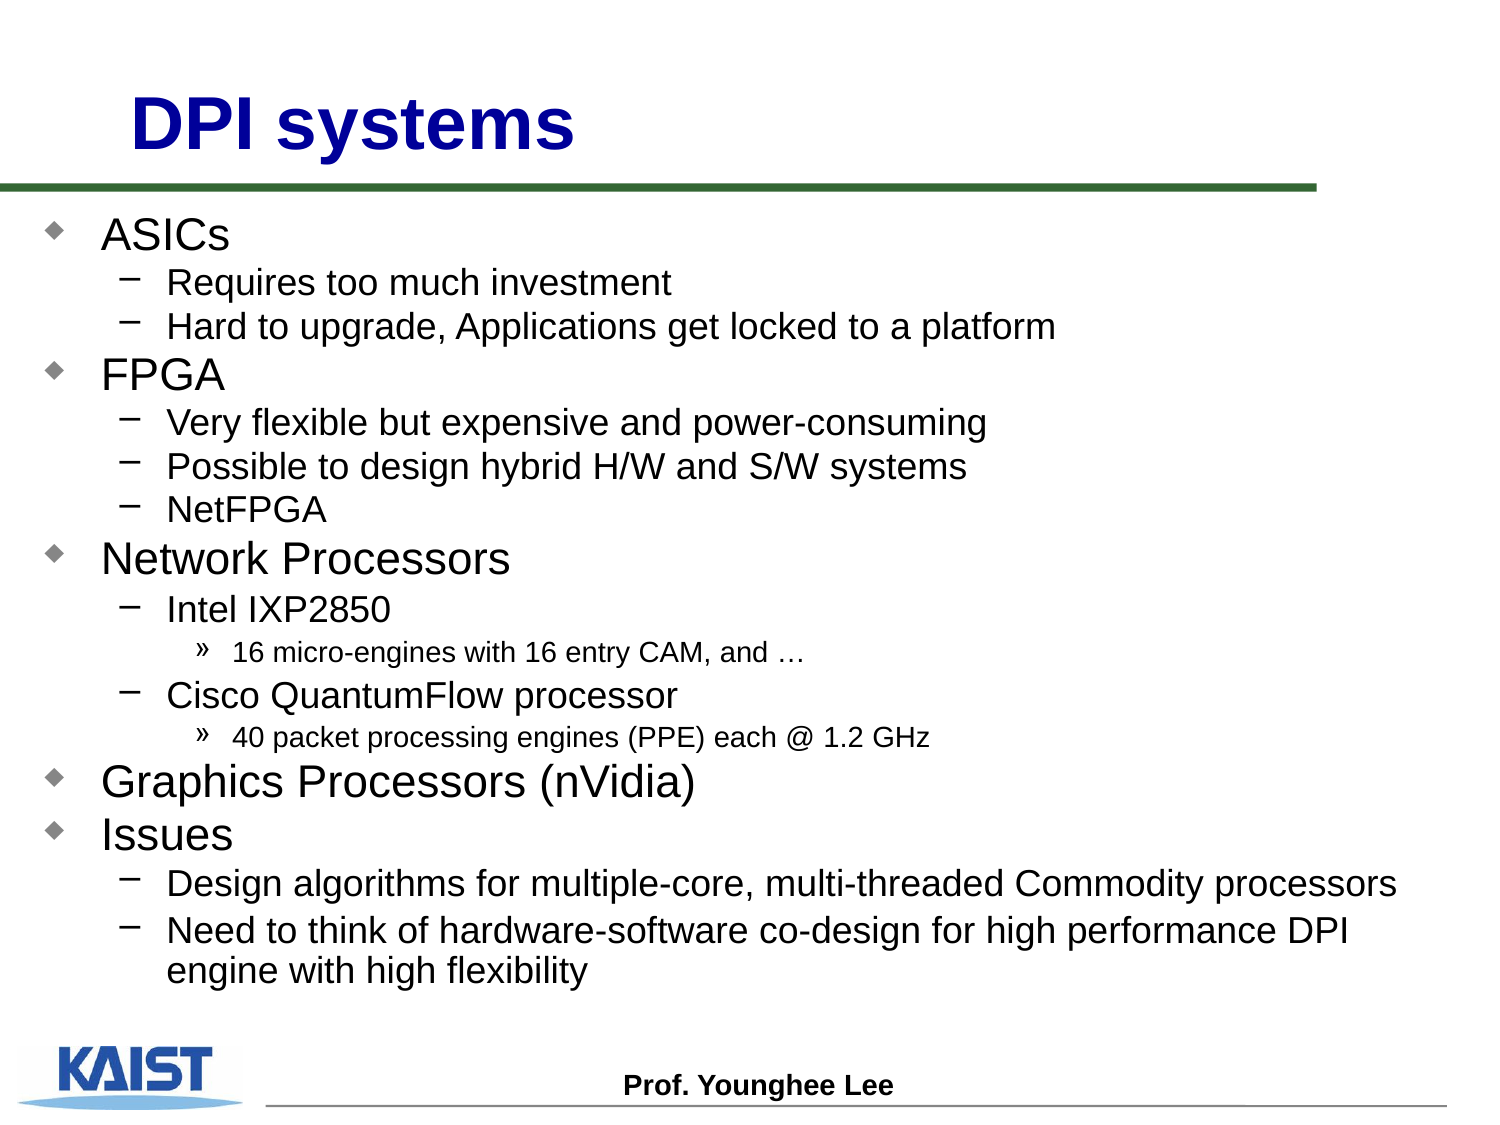

# DPI systems
ASICs
Requires too much investment
Hard to upgrade, Applications get locked to a platform
FPGA
Very flexible but expensive and power-consuming
Possible to design hybrid H/W and S/W systems
NetFPGA
Network Processors
Intel IXP2850
16 micro-engines with 16 entry CAM, and …
Cisco QuantumFlow processor
40 packet processing engines (PPE) each @ 1.2 GHz
Graphics Processors (nVidia)
Issues
Design algorithms for multiple-core, multi-threaded Commodity processors
Need to think of hardware-software co-design for high performance DPI engine with high flexibility